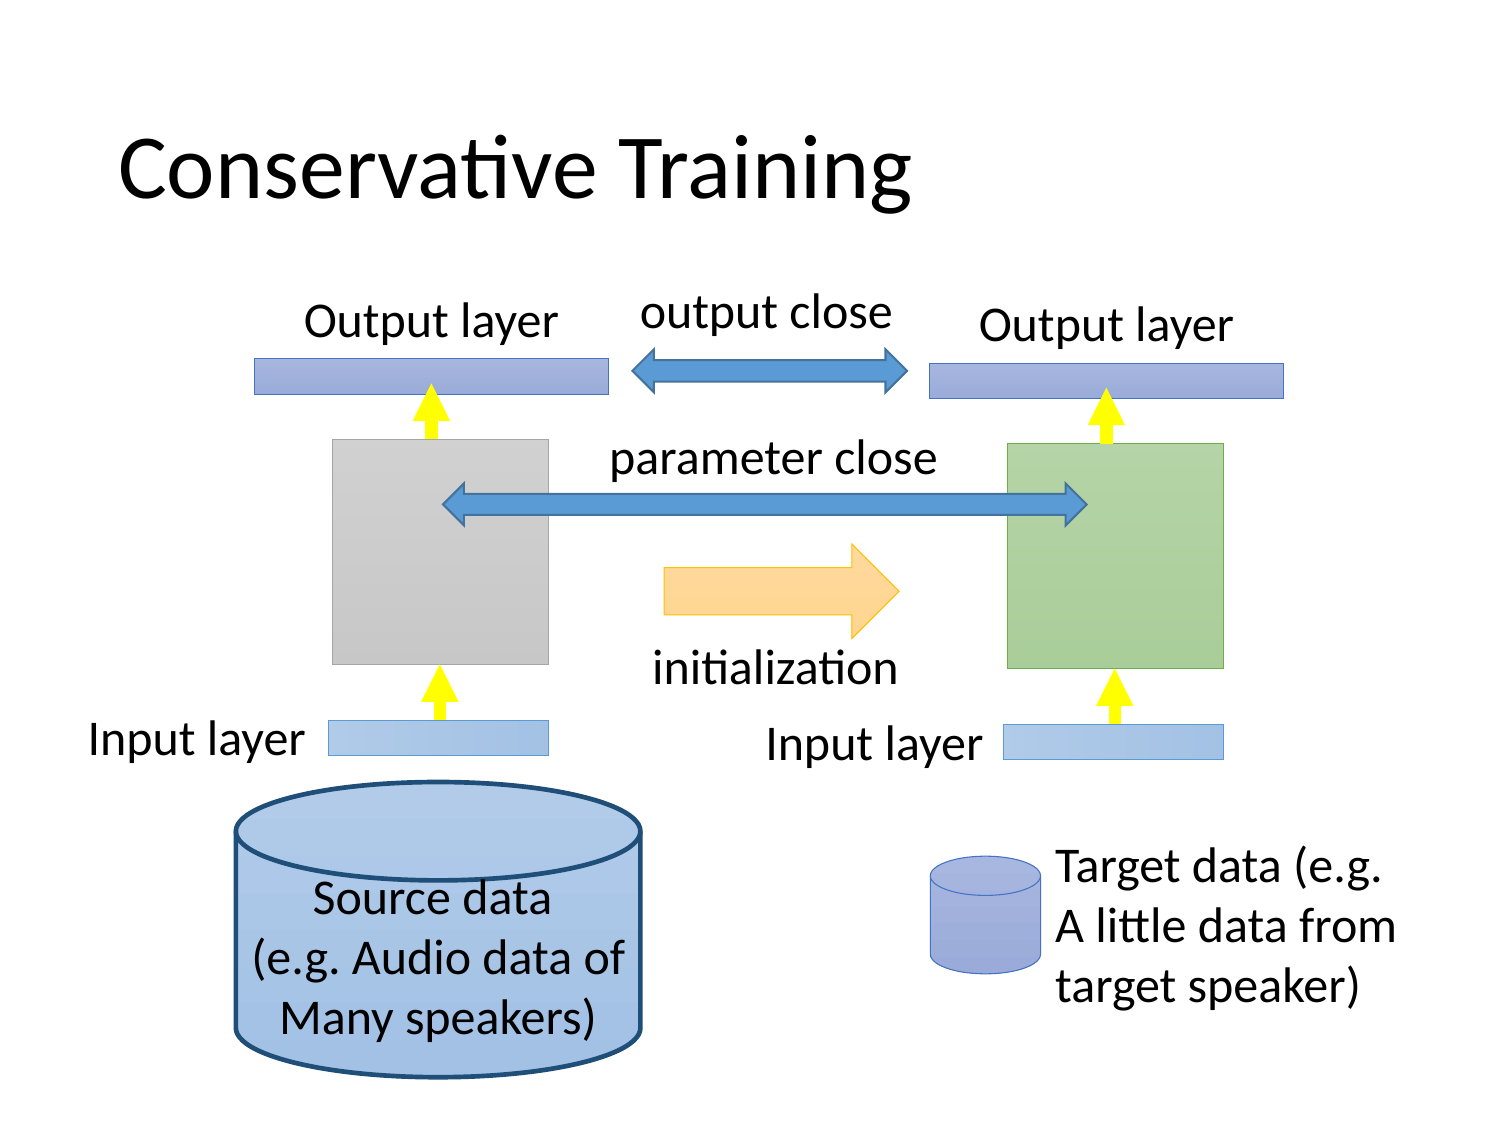

# Conservative Training
output close
Output layer
Output layer

parameter close

initialization

Input layer
Input layer
Source data
(e.g. Audio data of
Many speakers)
Target data (e.g. A little data from target speaker)